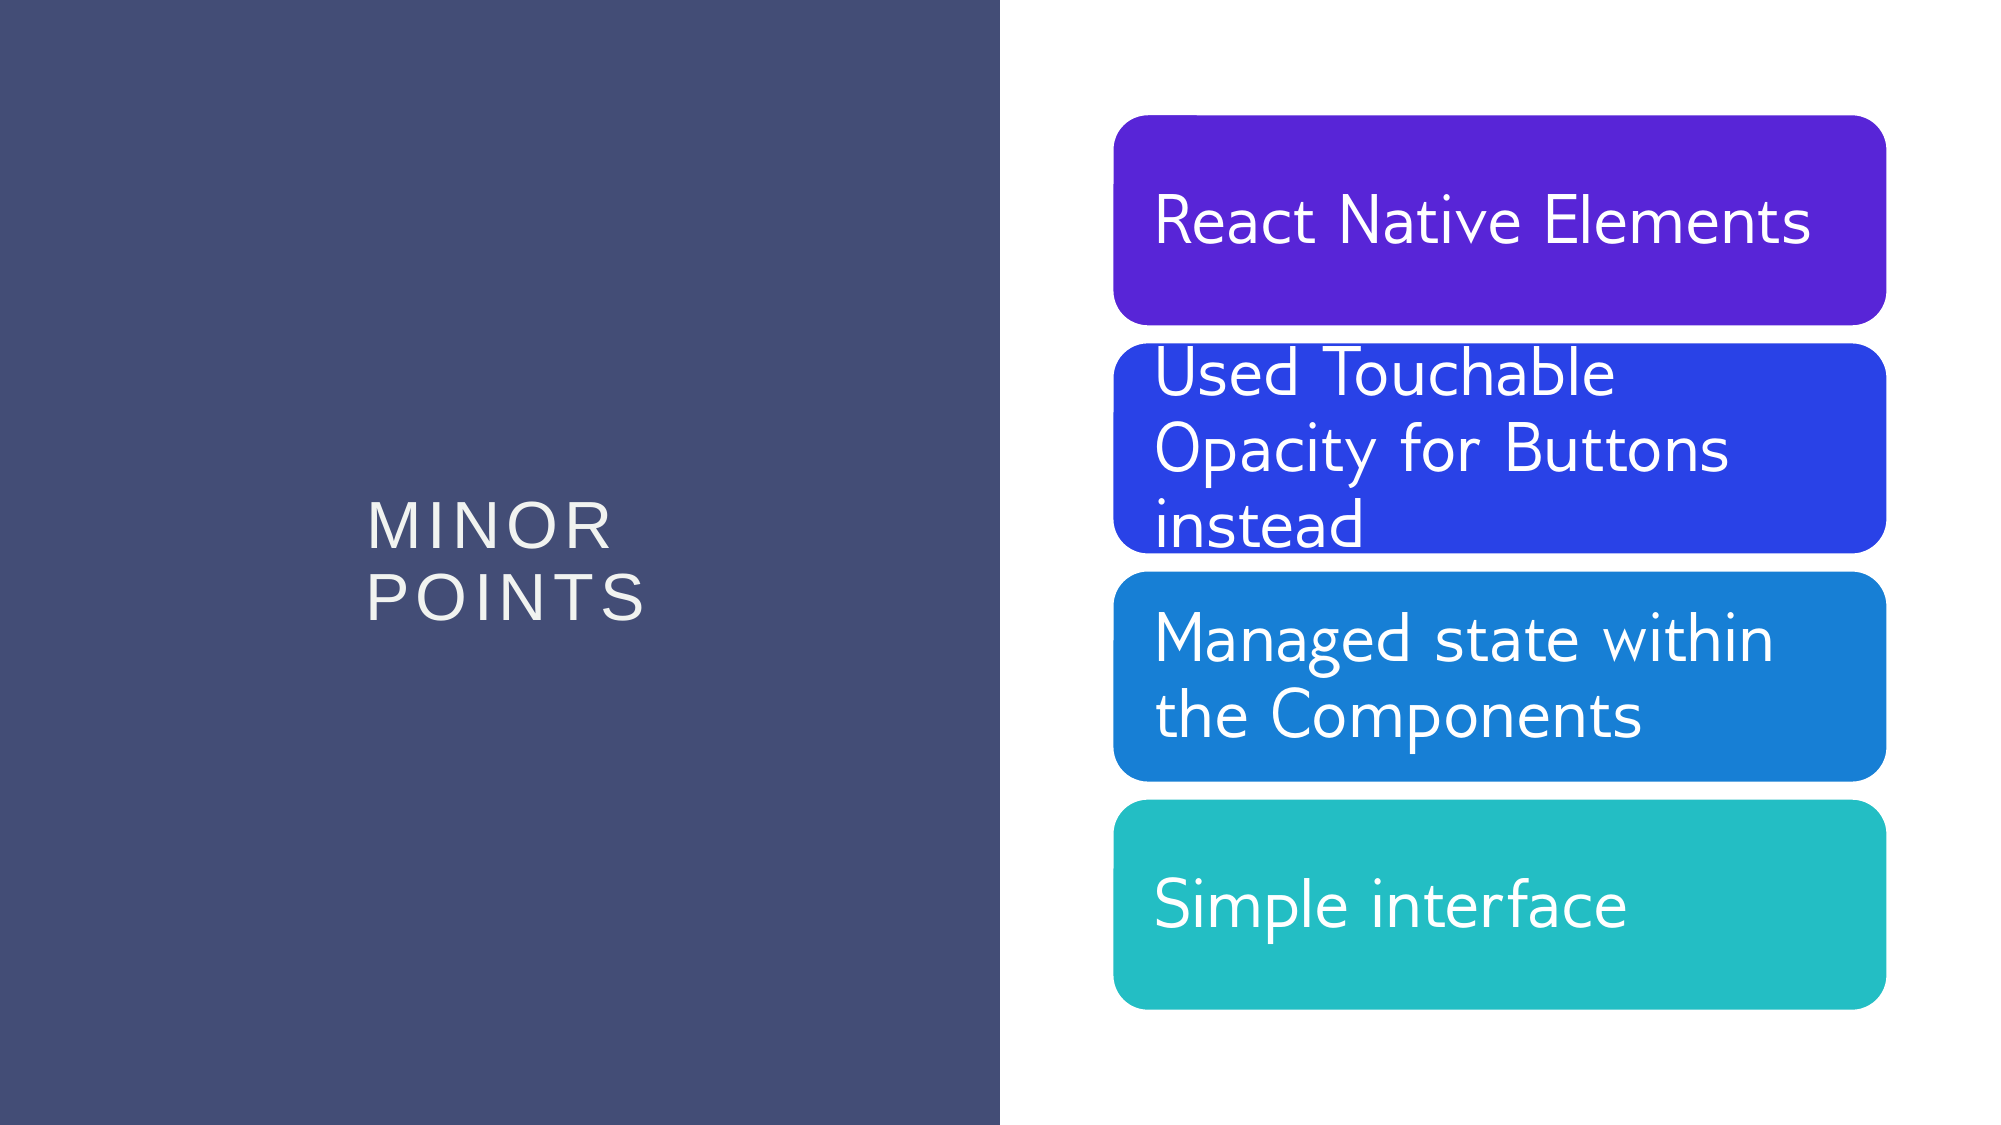

# Minor Points
React Native Elements
Used Touchable Opacity for Buttons instead
Managed state within the Components
Simple interface